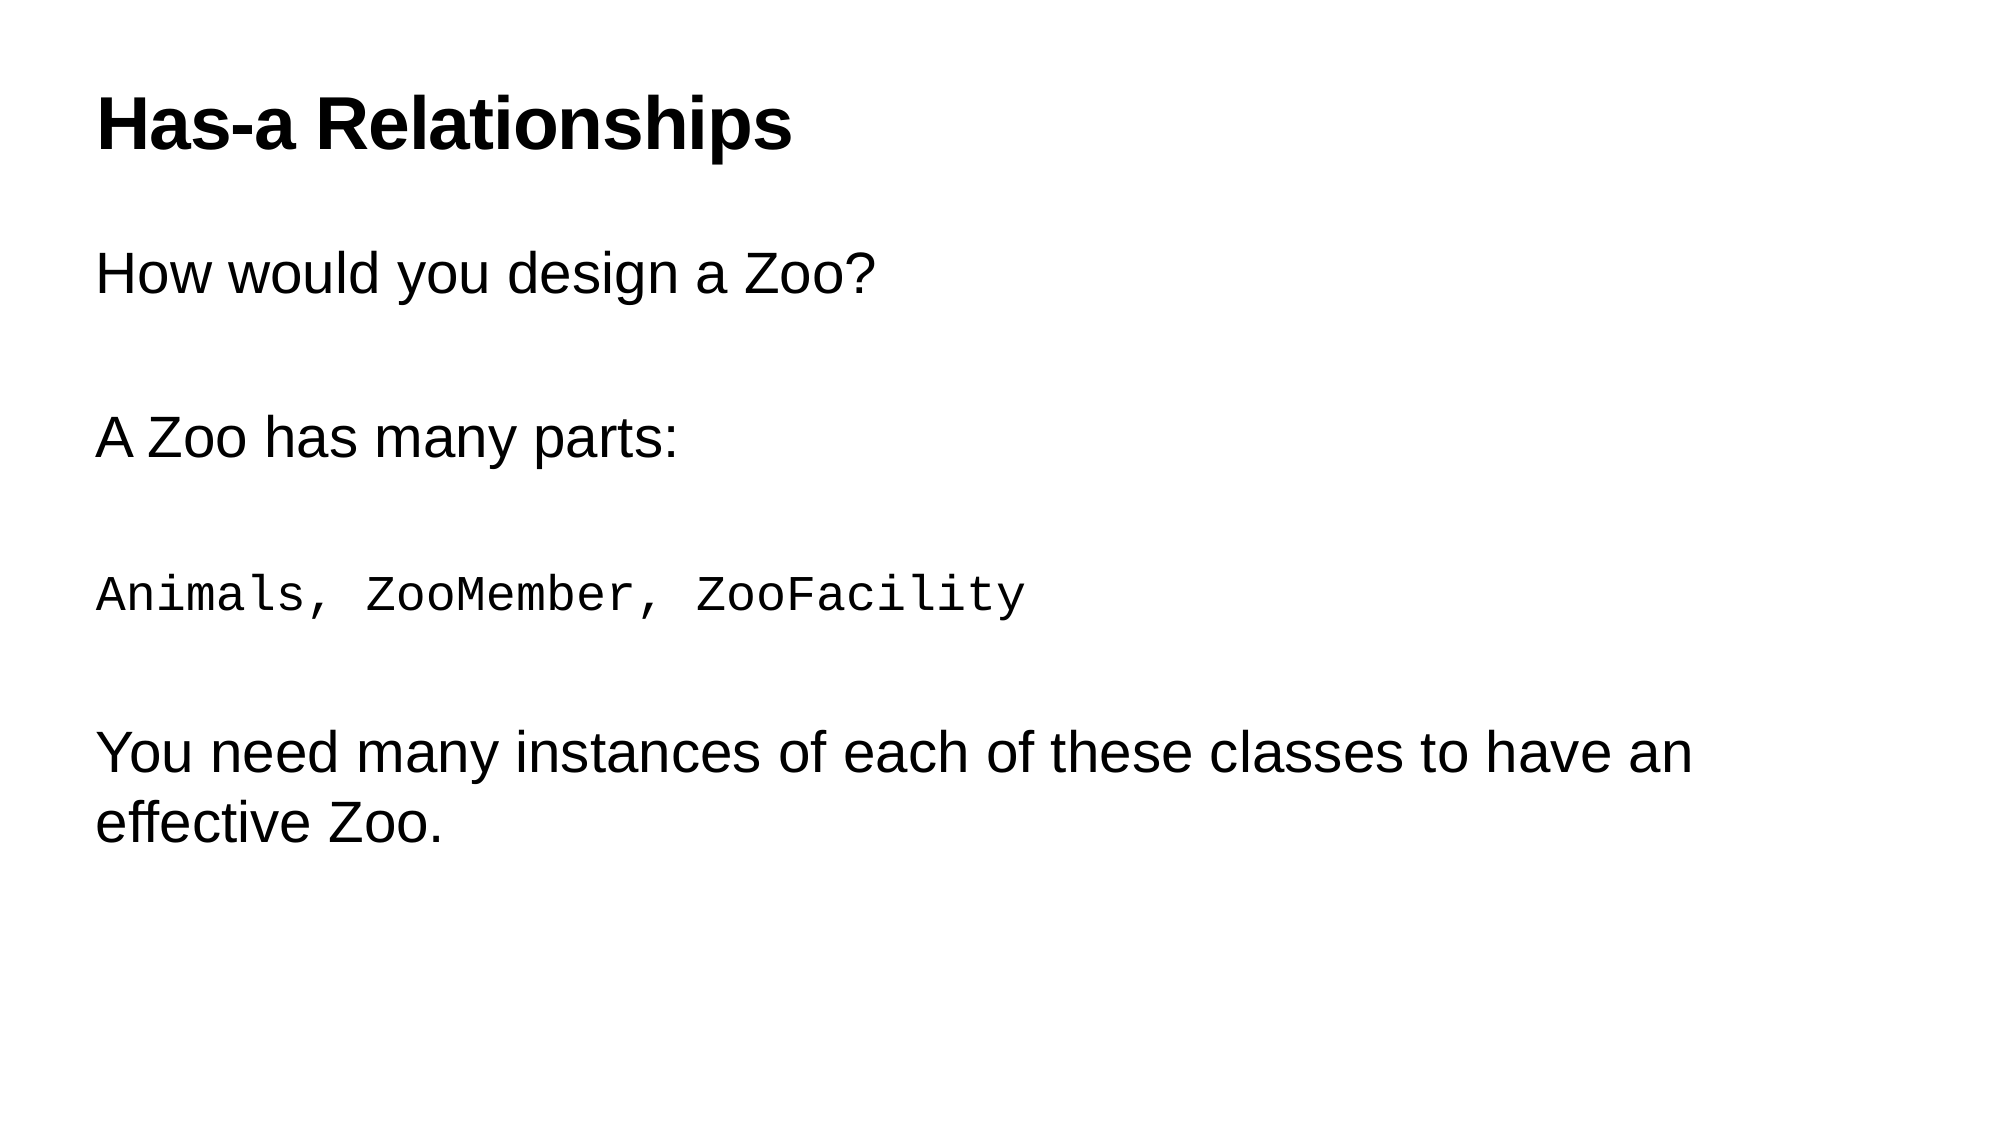

# Has-a Relationships
How would you design a Zoo?

A Zoo has many parts:

Animals, ZooMember, ZooFacility

You need many instances of each of these classes to have an effective Zoo.